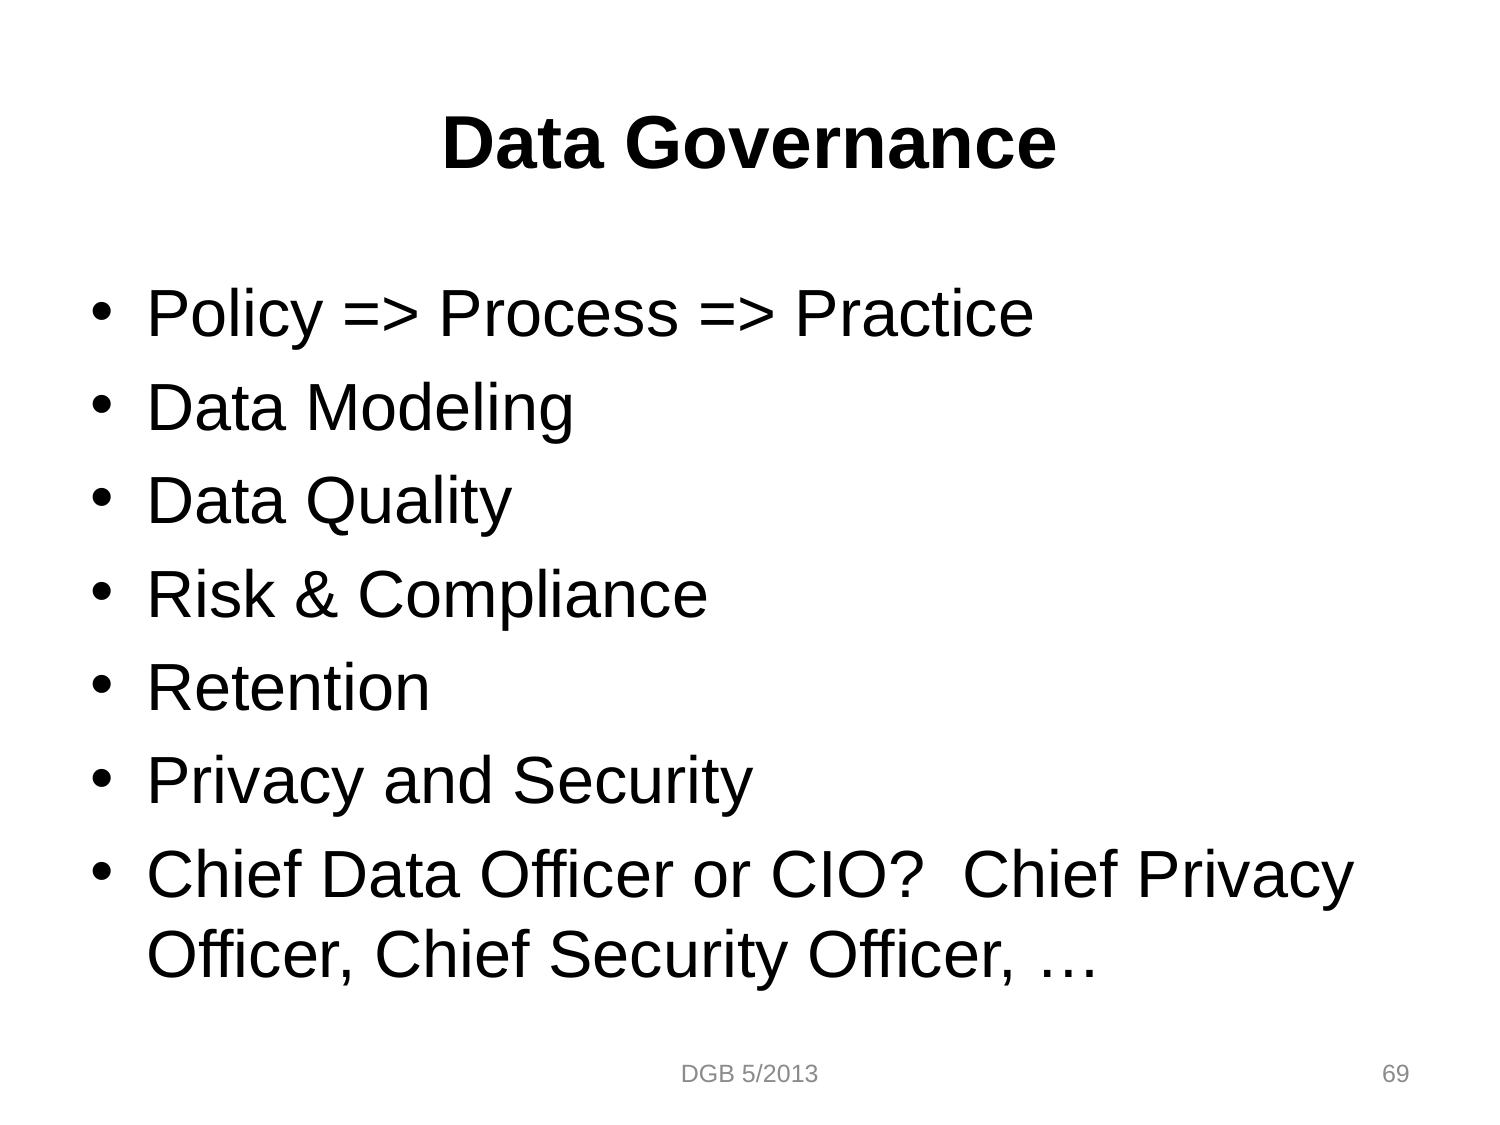

# Data Governance
Policy => Process => Practice
Data Modeling
Data Quality
Risk & Compliance
Retention
Privacy and Security
Chief Data Officer or CIO?  Chief Privacy Officer, Chief Security Officer, …
DGB 5/2013
69